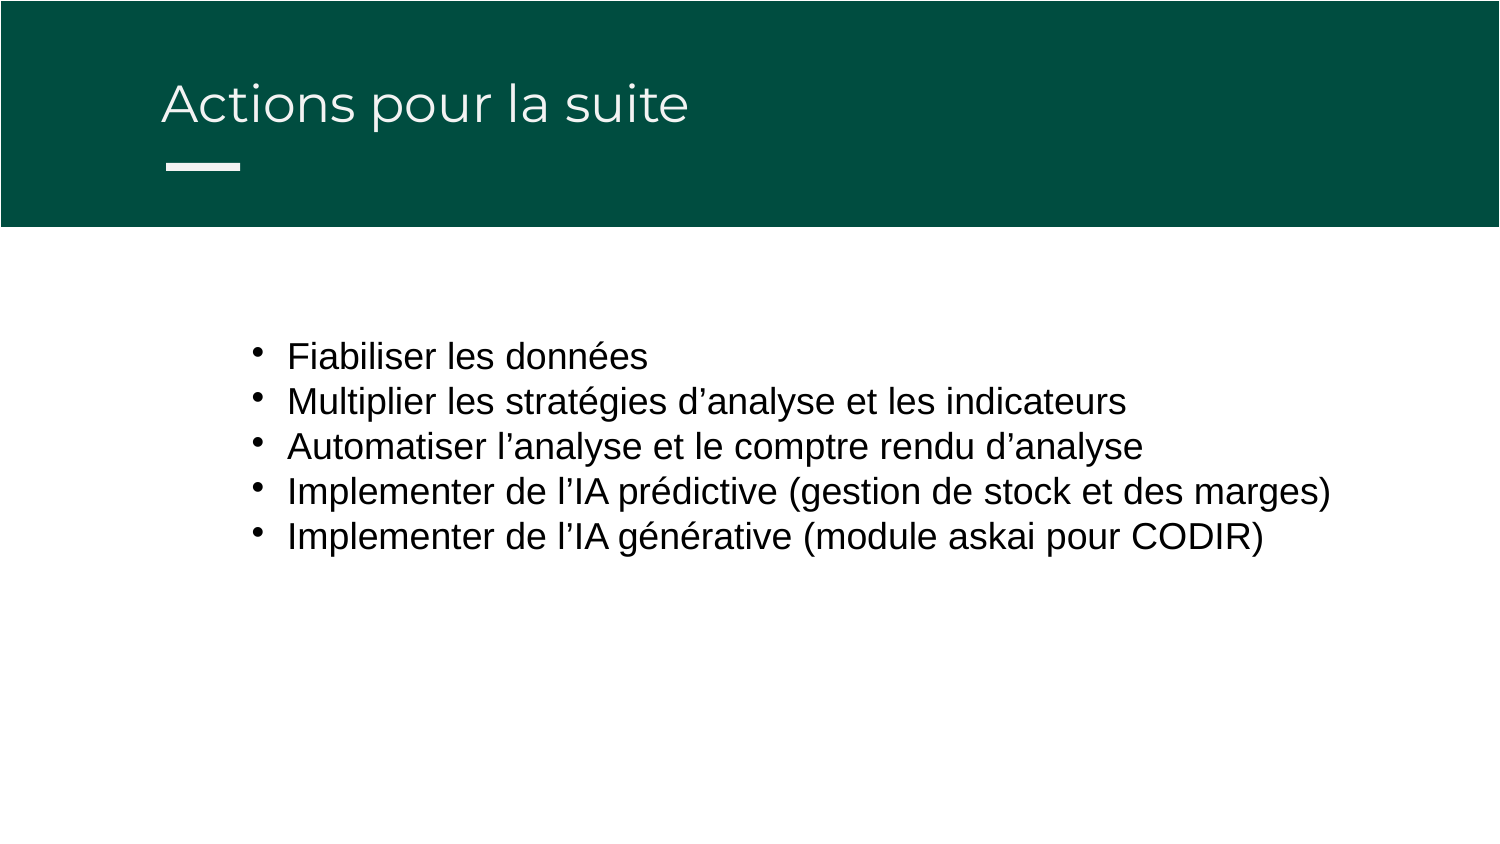

Actions pour la suite

Fiabiliser les données
Multiplier les stratégies d’analyse et les indicateurs
Automatiser l’analyse et le comptre rendu d’analyse
Implementer de l’IA prédictive (gestion de stock et des marges)
Implementer de l’IA générative (module askai pour CODIR)